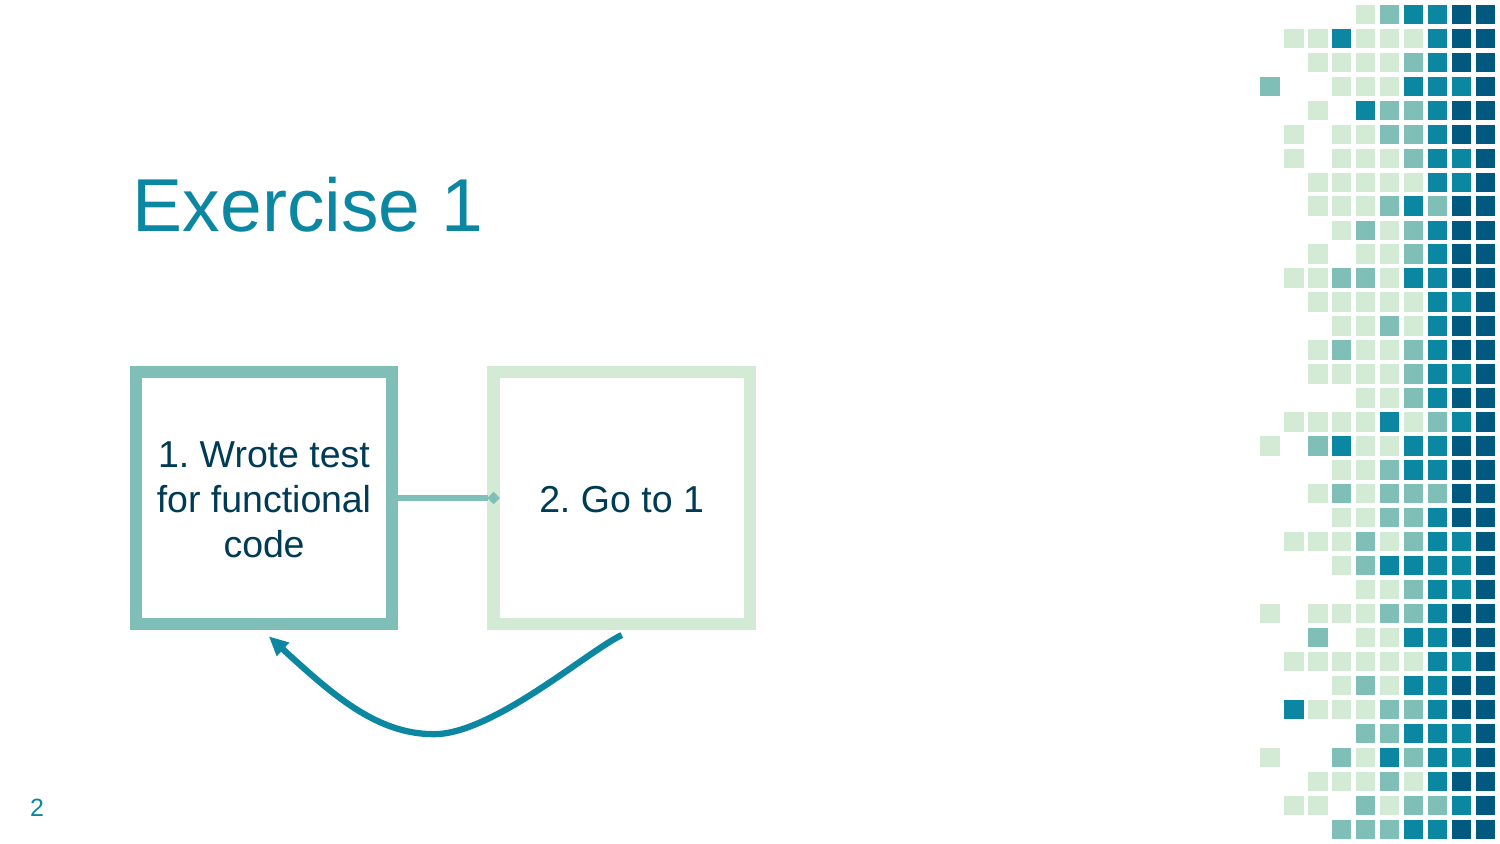

# Exercise 1
2. Go to 1
1. Wrote test for functional code

2